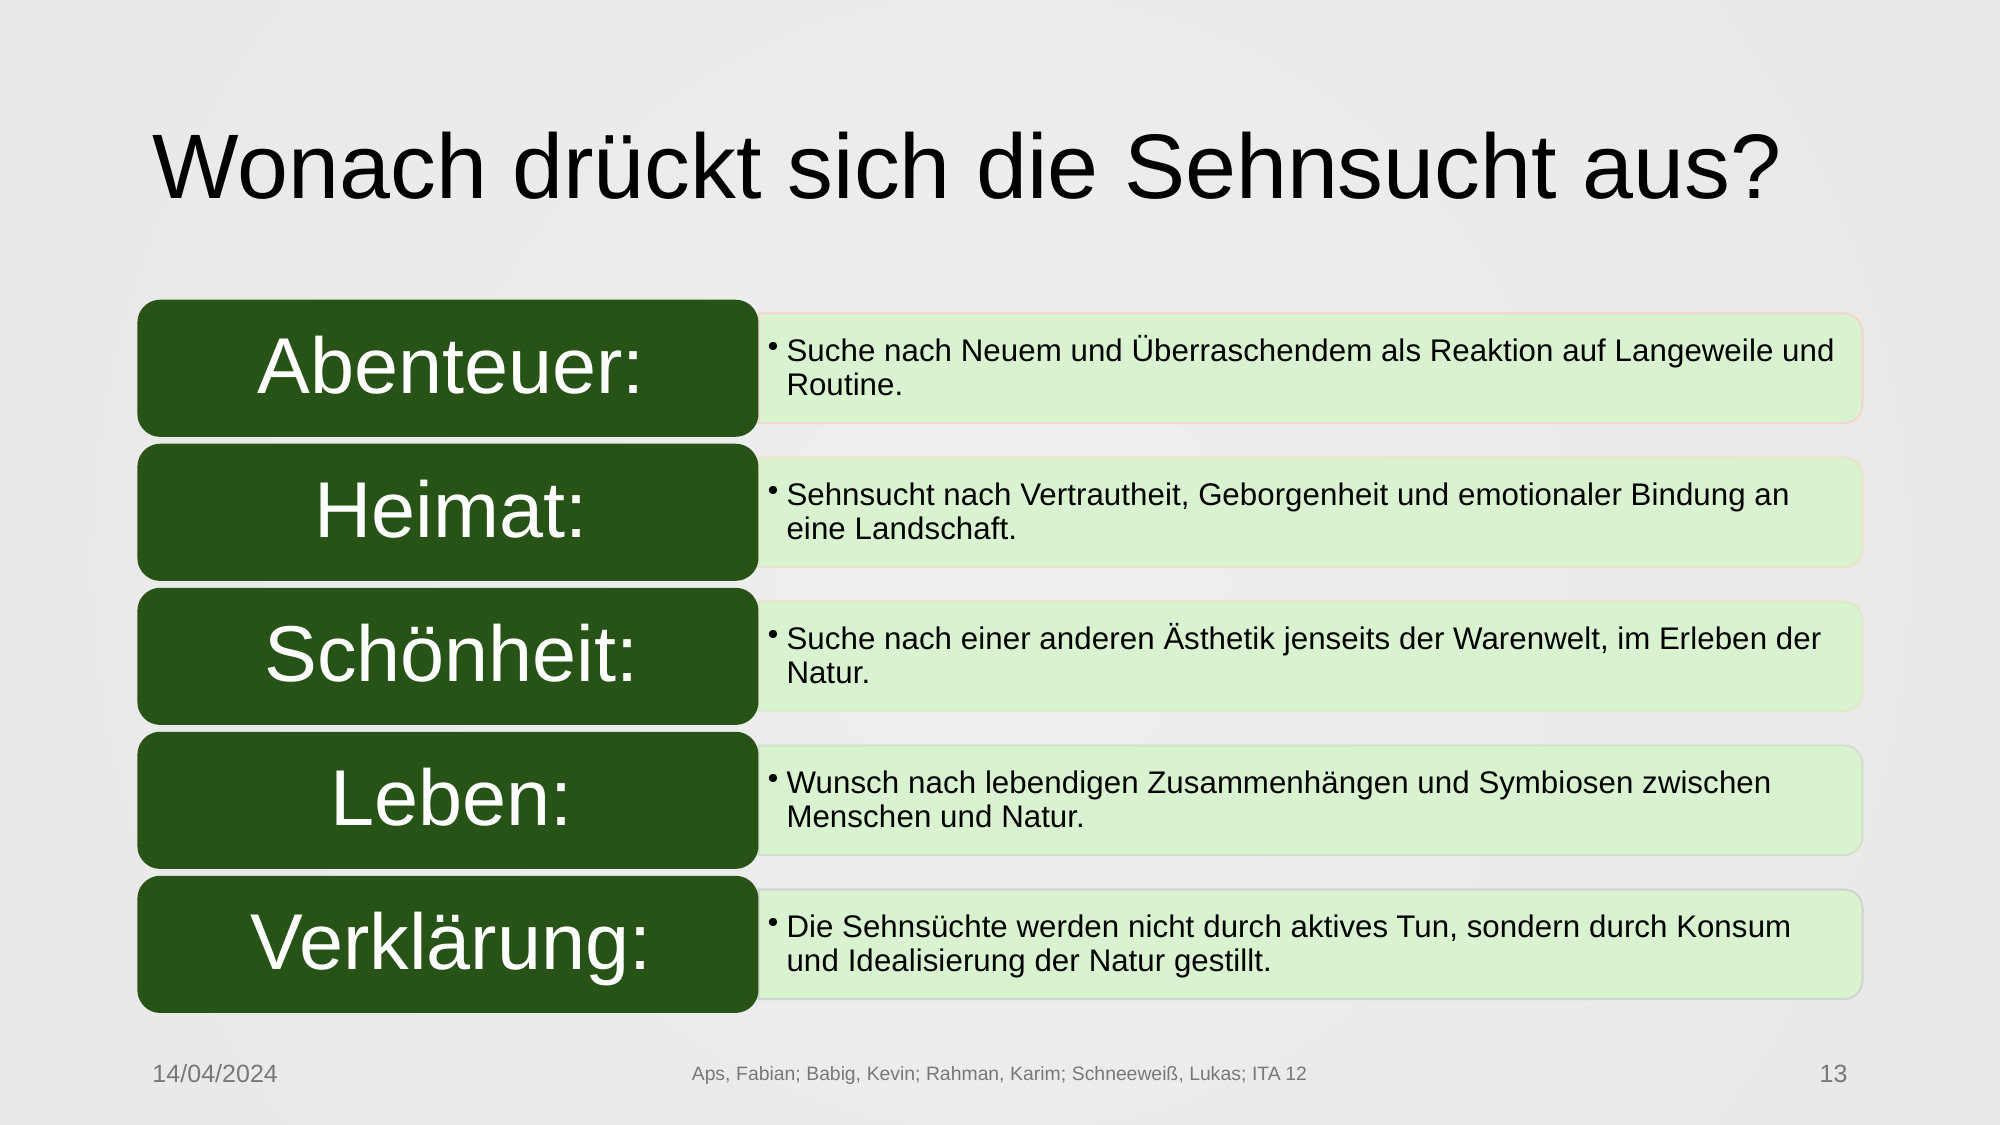

# Wonach drückt sich die Sehnsucht aus?
Suche nach Neuem und Überraschendem als Reaktion auf Langeweile und Routine.
Abenteuer:
Sehnsucht nach Vertrautheit, Geborgenheit und emotionaler Bindung an eine Landschaft.
Heimat:
Suche nach einer anderen Ästhetik jenseits der Warenwelt, im Erleben der Natur.
Schönheit:
Wunsch nach lebendigen Zusammenhängen und Symbiosen zwischen Menschen und Natur.
Leben:
Die Sehnsüchte werden nicht durch aktives Tun, sondern durch Konsum und Idealisierung der Natur gestillt.
Verklärung:
14/04/2024
Aps, Fabian; Babig, Kevin; Rahman, Karim; Schneeweiß, Lukas; ITA 12
13